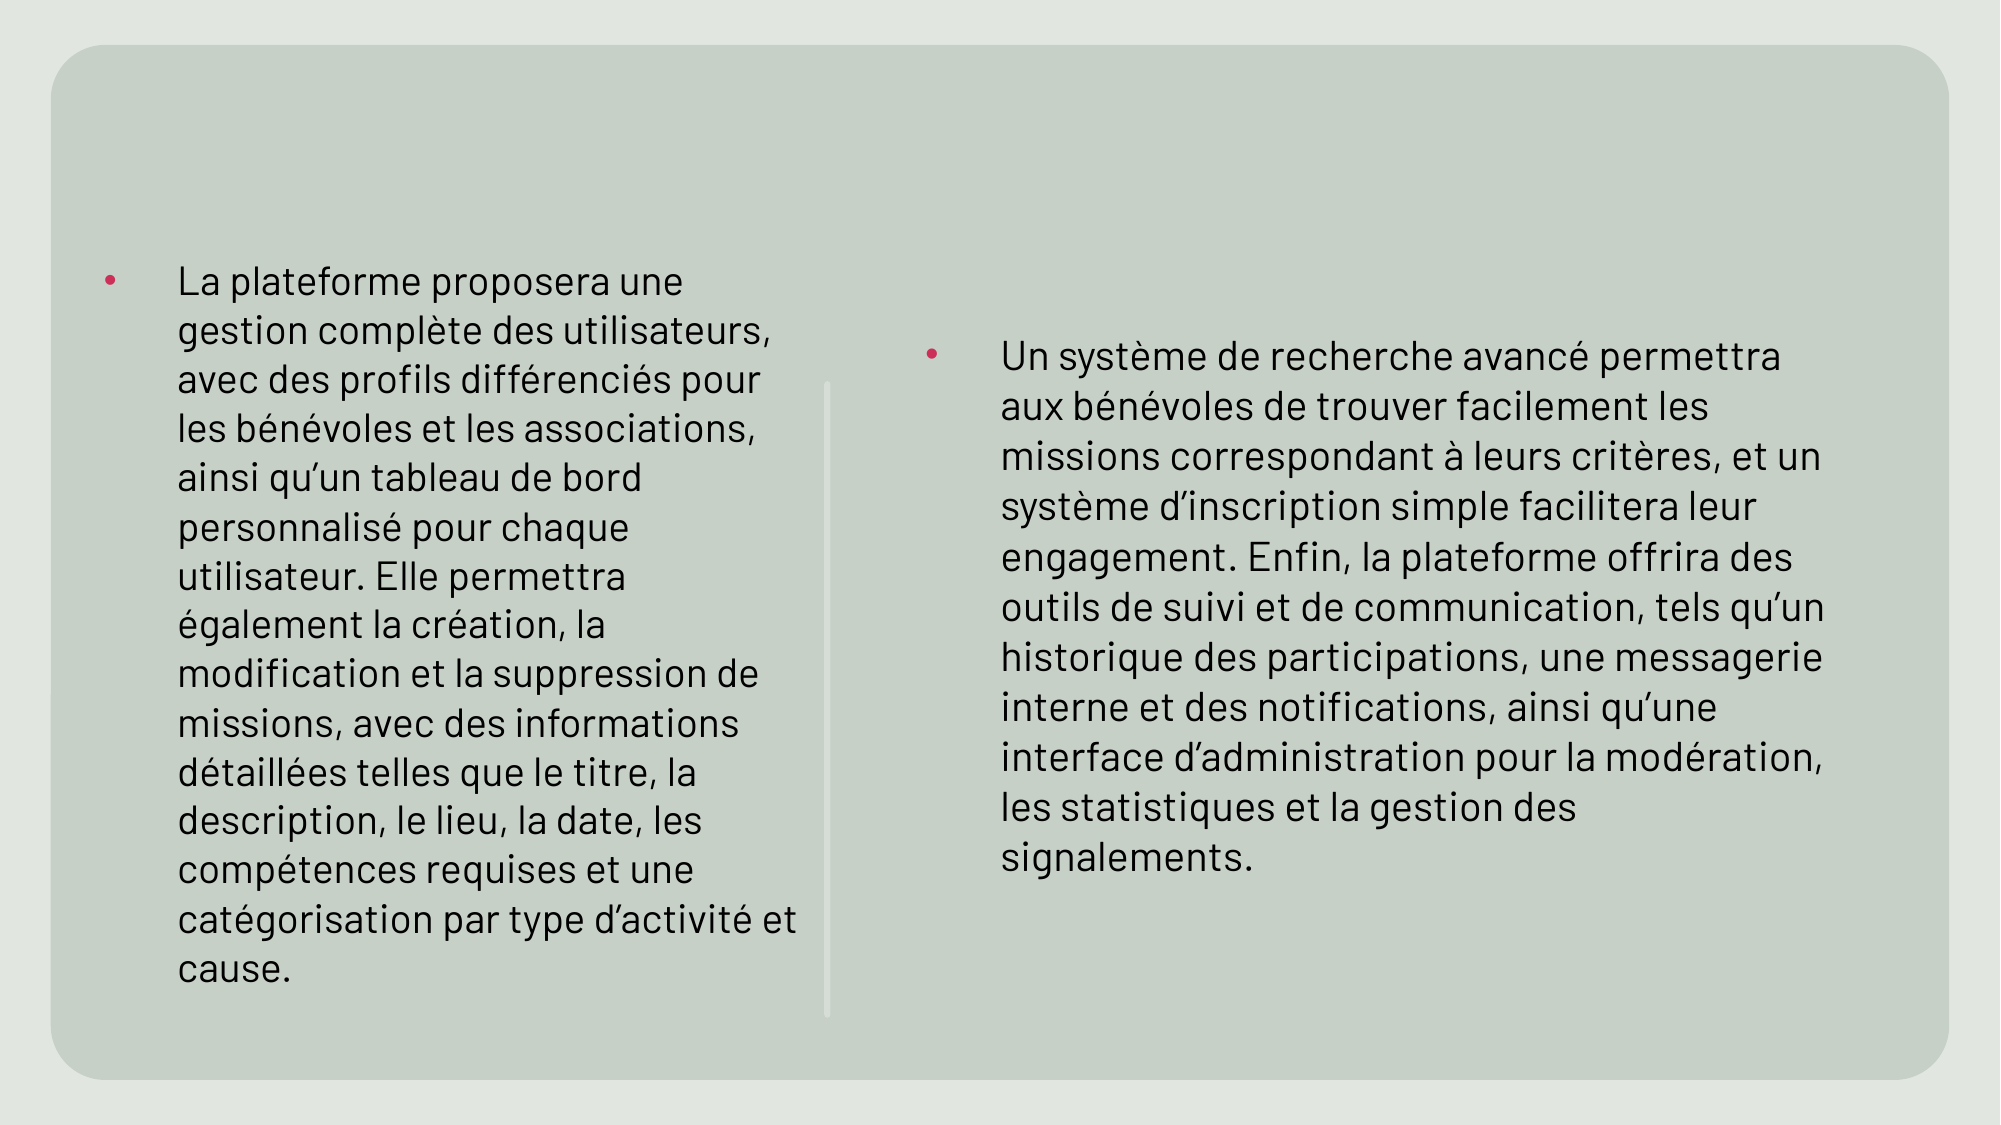

La plateforme proposera une gestion complète des utilisateurs, avec des profils différenciés pour les bénévoles et les associations, ainsi qu’un tableau de bord personnalisé pour chaque utilisateur. Elle permettra également la création, la modification et la suppression de missions, avec des informations détaillées telles que le titre, la description, le lieu, la date, les compétences requises et une catégorisation par type d’activité et cause.
Un système de recherche avancé permettra aux bénévoles de trouver facilement les missions correspondant à leurs critères, et un système d’inscription simple facilitera leur engagement. Enfin, la plateforme offrira des outils de suivi et de communication, tels qu’un historique des participations, une messagerie interne et des notifications, ainsi qu’une interface d’administration pour la modération, les statistiques et la gestion des signalements.